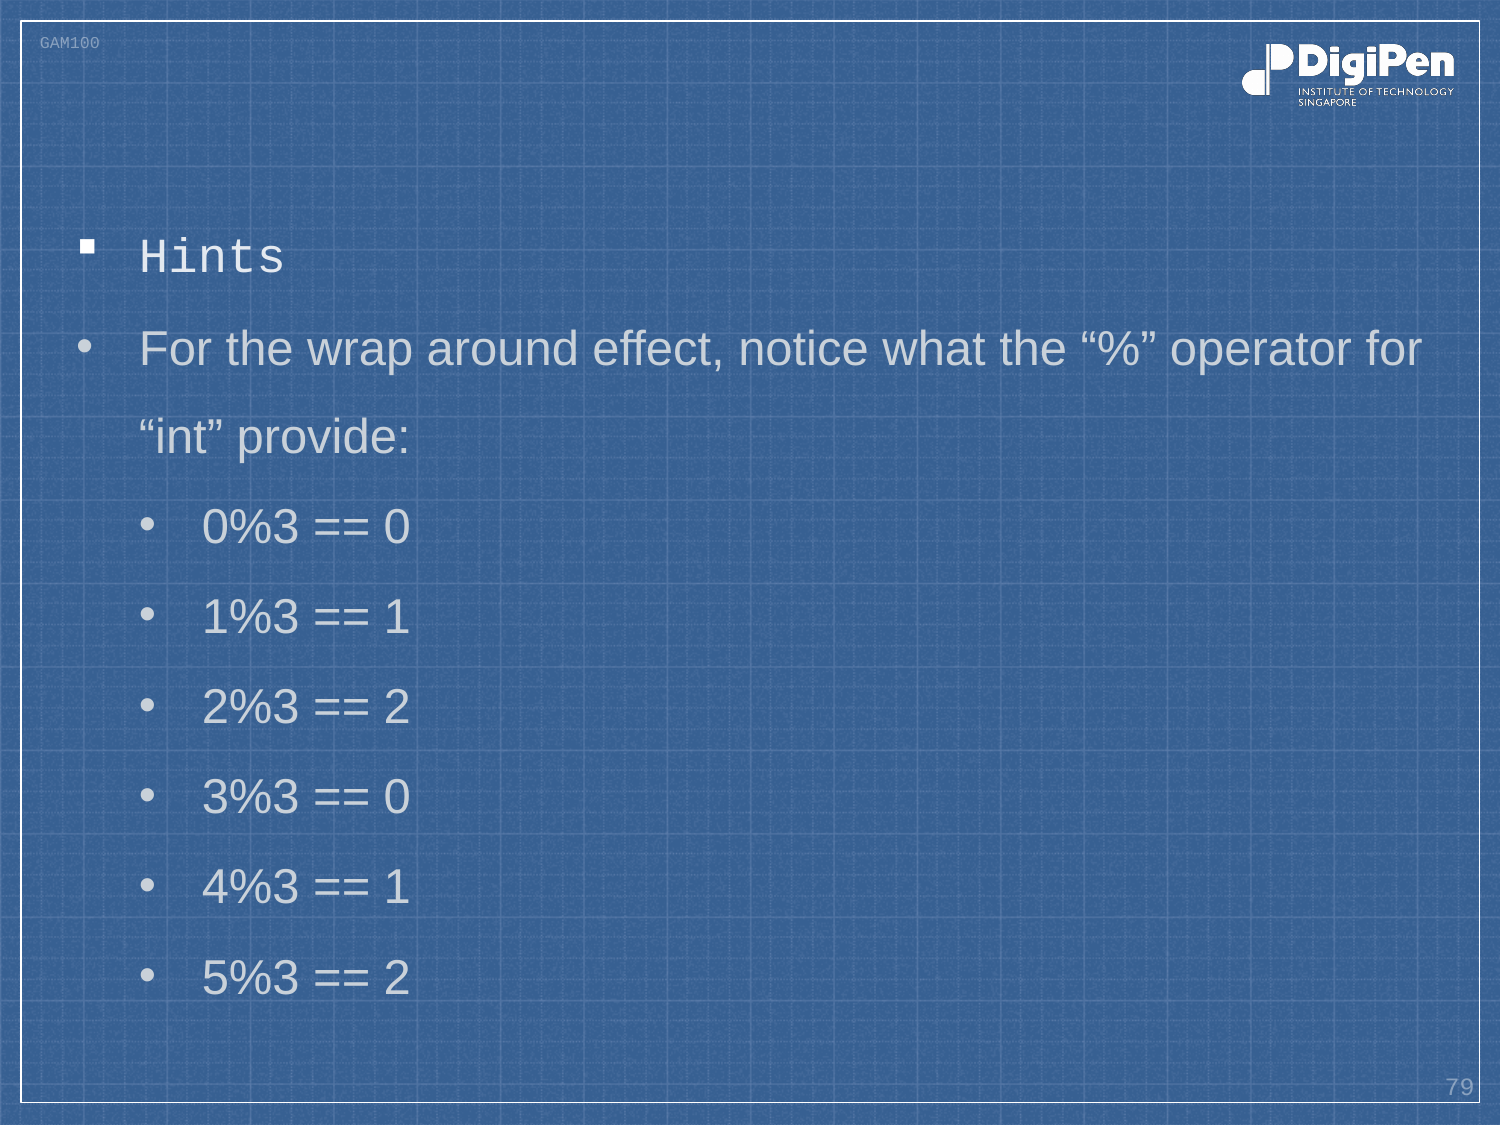

#
Hints
For the wrap around effect, notice what the “%” operator for “int” provide:
0%3 == 0
1%3 == 1
2%3 == 2
3%3 == 0
4%3 == 1
5%3 == 2

79